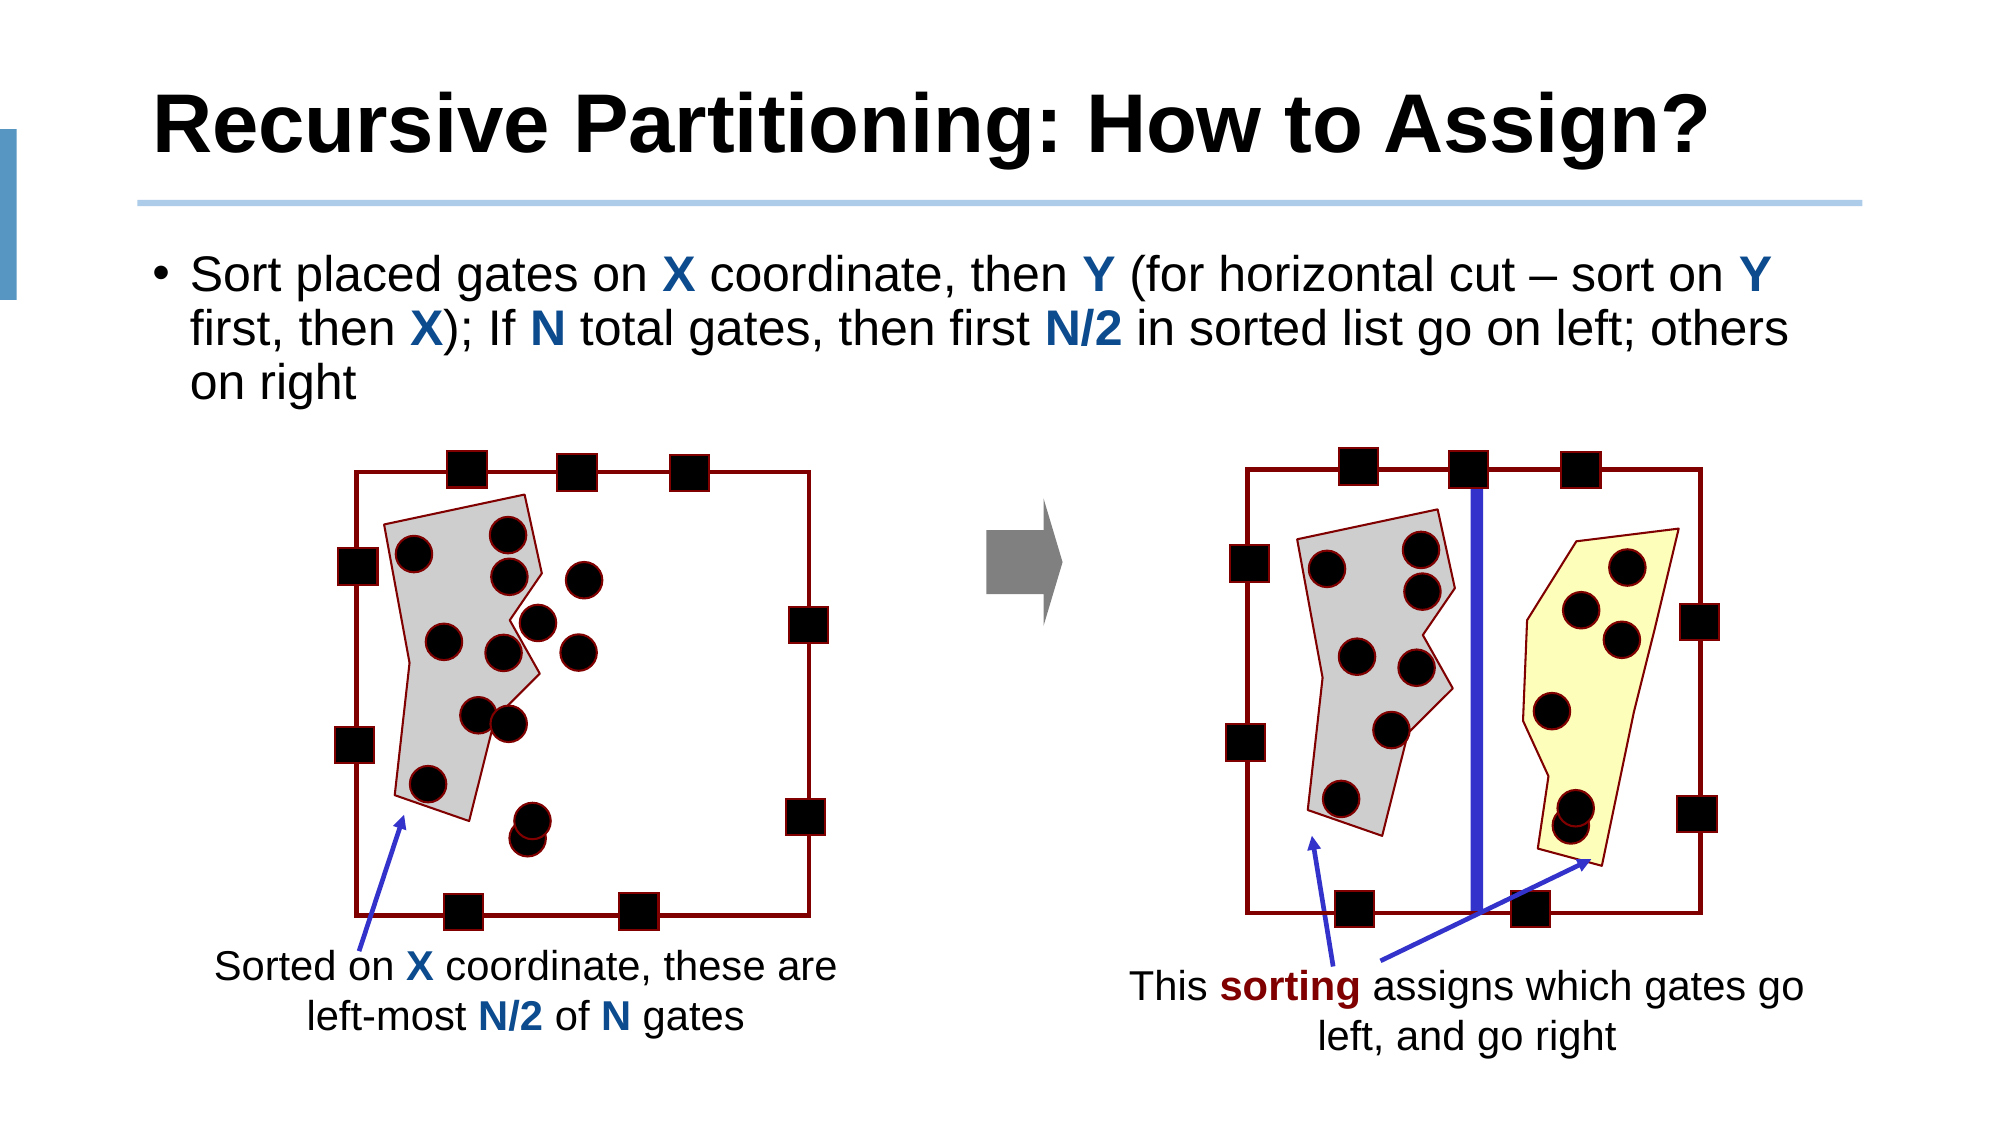

# Recursive Partitioning: How to Assign?
Sort placed gates on X coordinate, then Y (for horizontal cut – sort on Y first, then X); If N total gates, then first N/2 in sorted list go on left; others on right

Sorted on X coordinate, these are left-most N/2 of N gates
This sorting assigns which gates go left, and go right